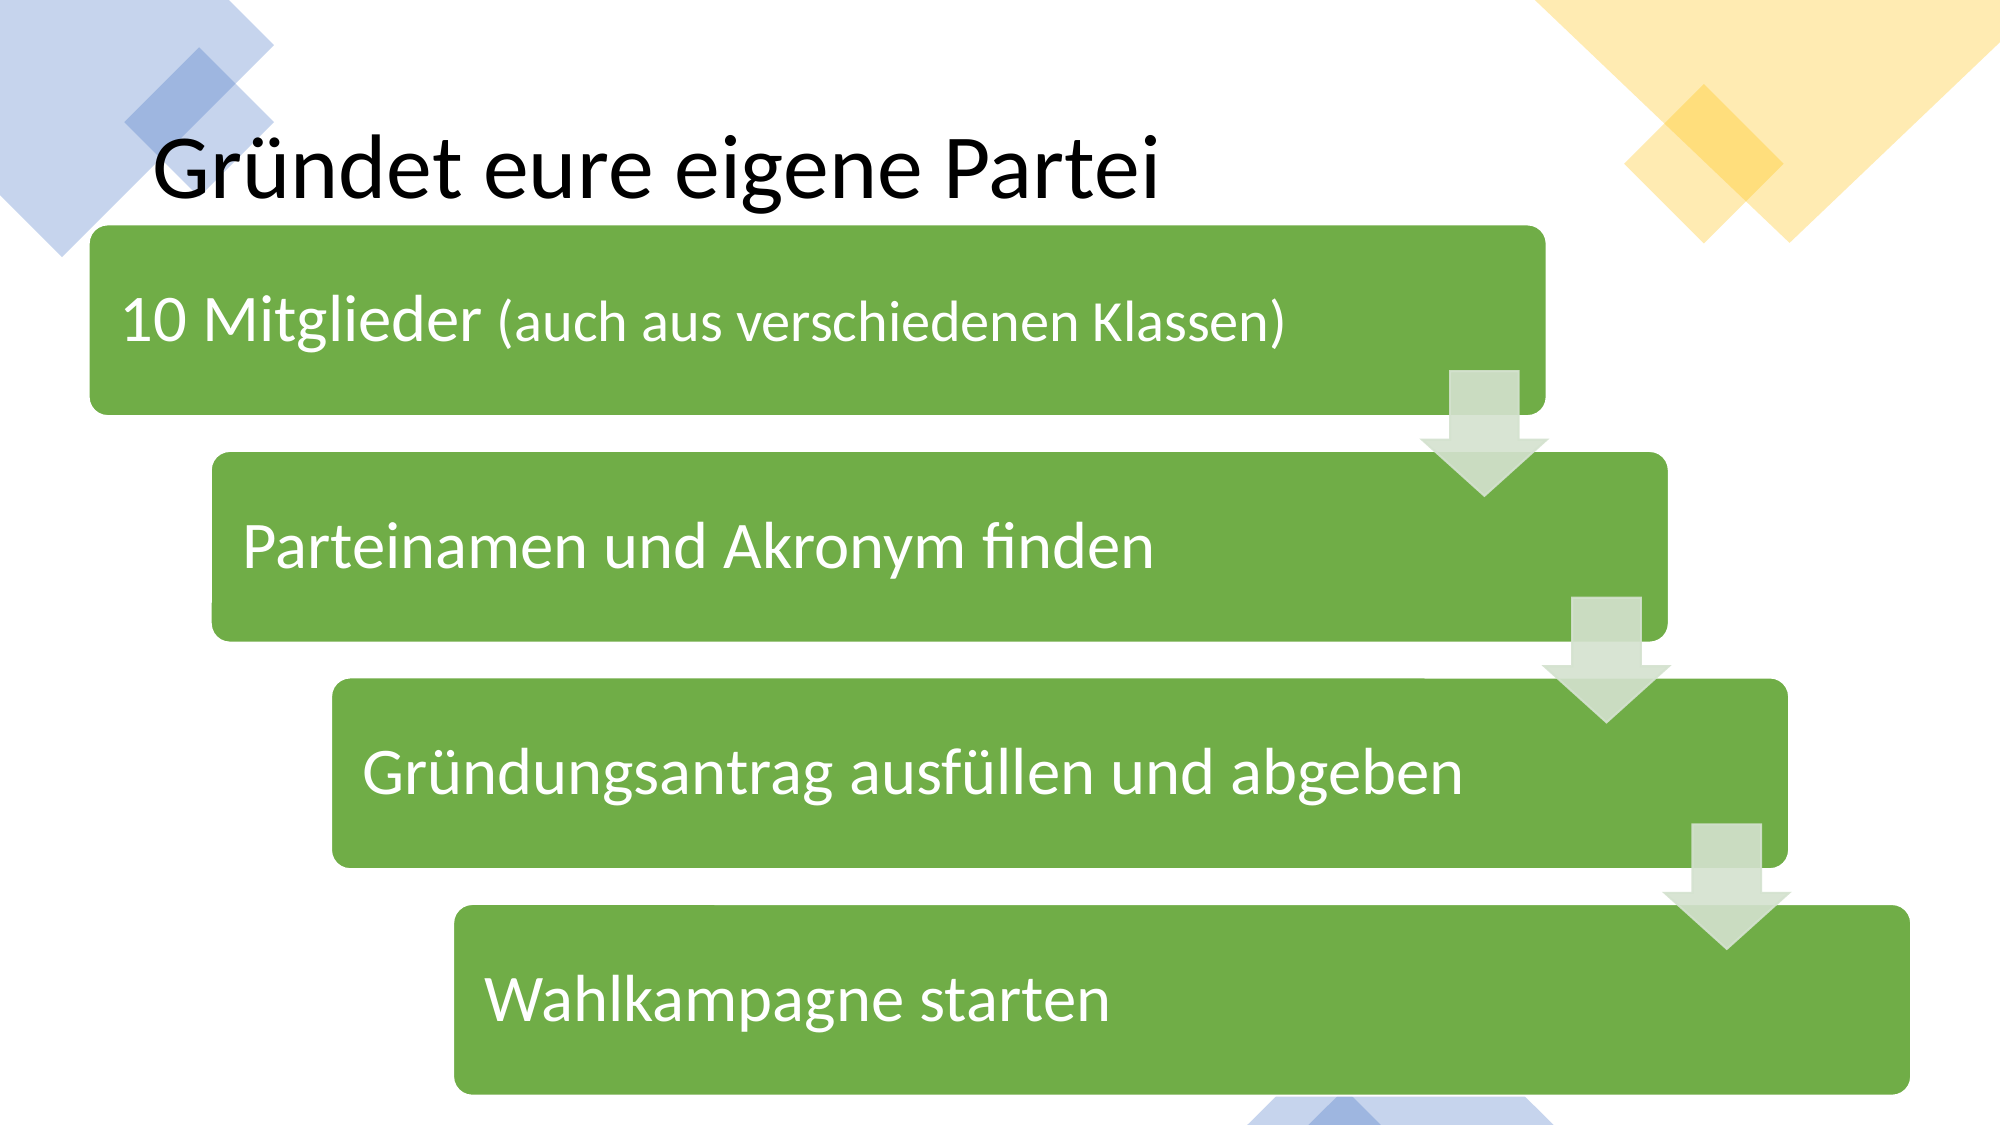

# Gründet eure eigene Partei

10 Mitglieder (auch aus verschiedenen Klassen)
Parteinamen und Akronym finden
Gründungsantrag ausfüllen und abgeben
Wahlkampagne starten